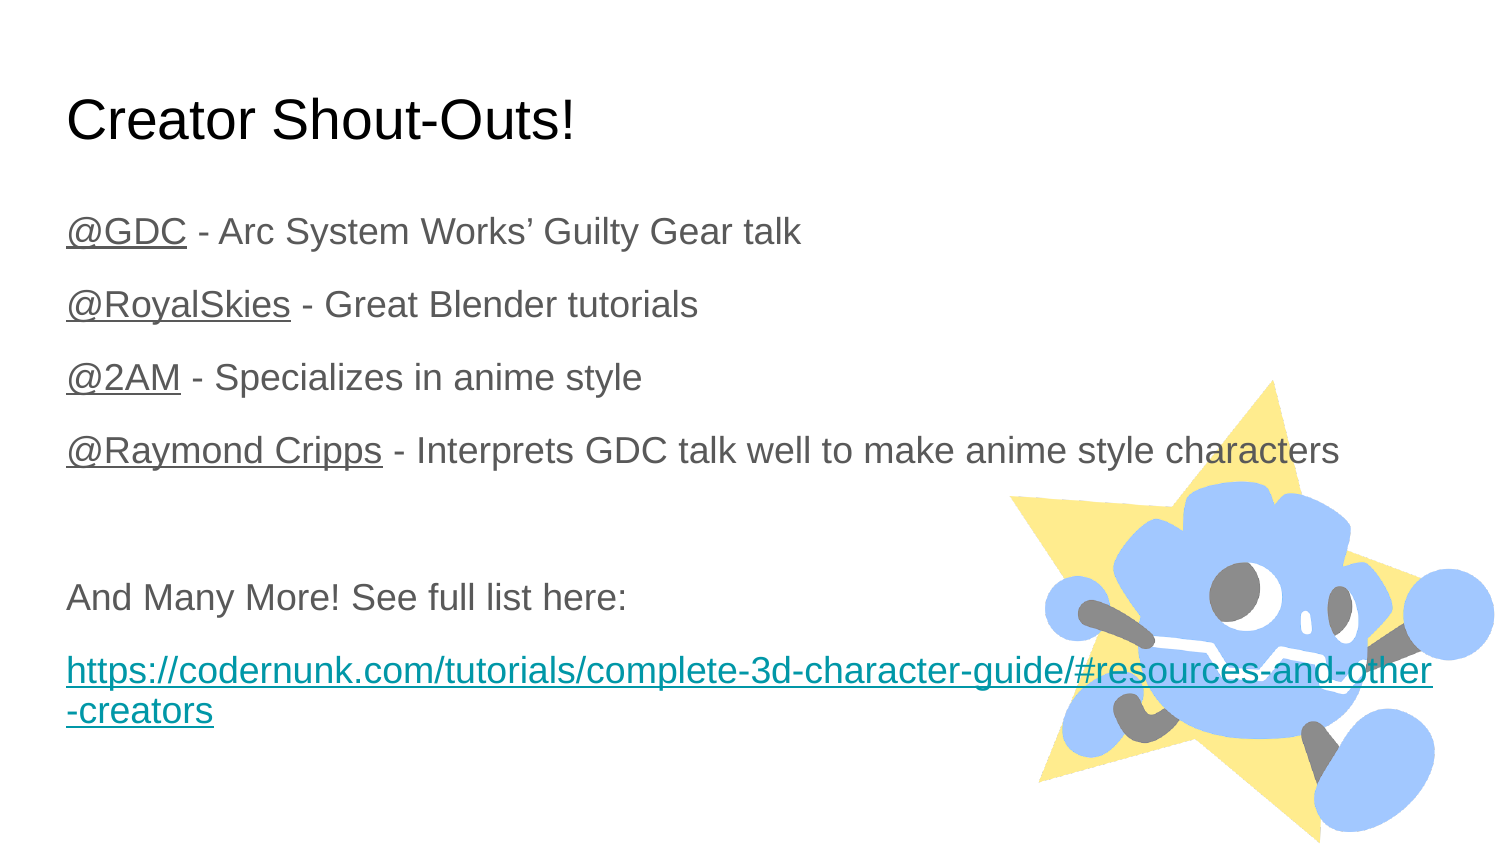

# Creator Shout-Outs!
@GDC - Arc System Works’ Guilty Gear talk
@RoyalSkies - Great Blender tutorials
@2AM - Specializes in anime style
@Raymond Cripps - Interprets GDC talk well to make anime style characters

And Many More! See full list here:
https://codernunk.com/tutorials/complete-3d-character-guide/#resources-and-other-creators